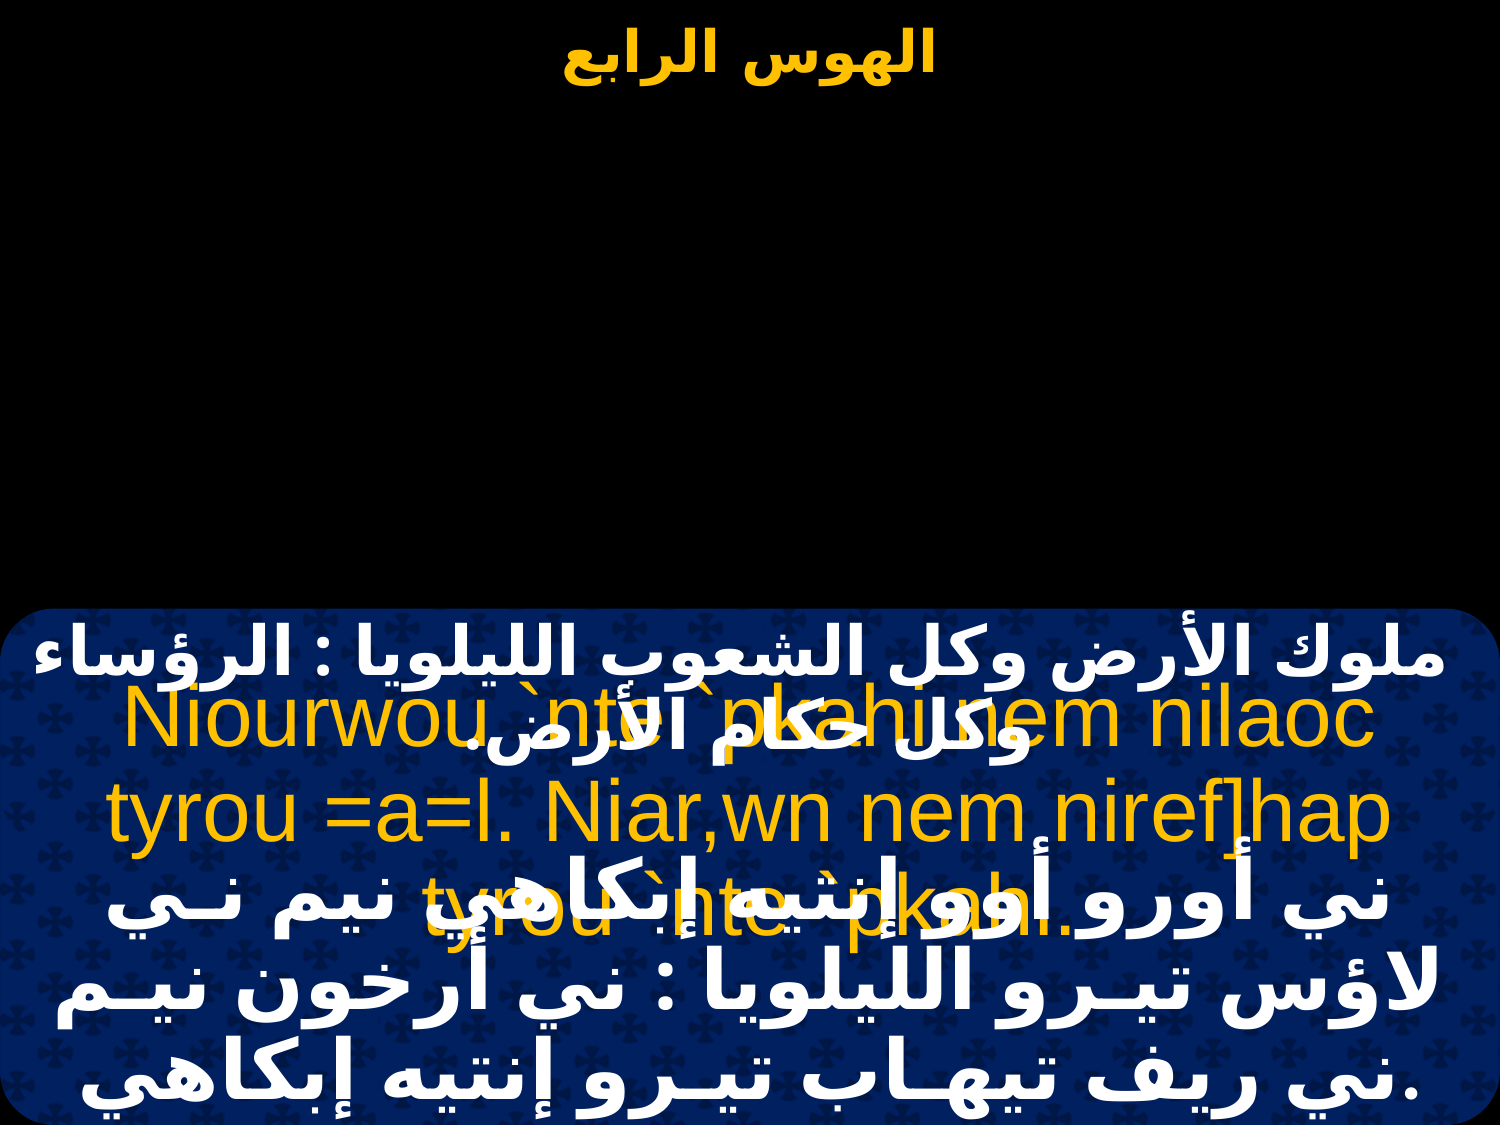

ملوك الأرض وكل الشعوب الليلويا : الرؤساء وكل حكام الأرض.
Niourwou `nte `pkahi nem nilaoc tyrou =a=l. Niar,wn nem niref]hap tyrou `nte `pkahi.
ني أورو أوو إنتيه إبكاهي نيم نـي لاؤس تيـرو الليلويا : ني أرخون نيـم ني ريف تيهـاب تيـرو إنتيه إبكاهي.